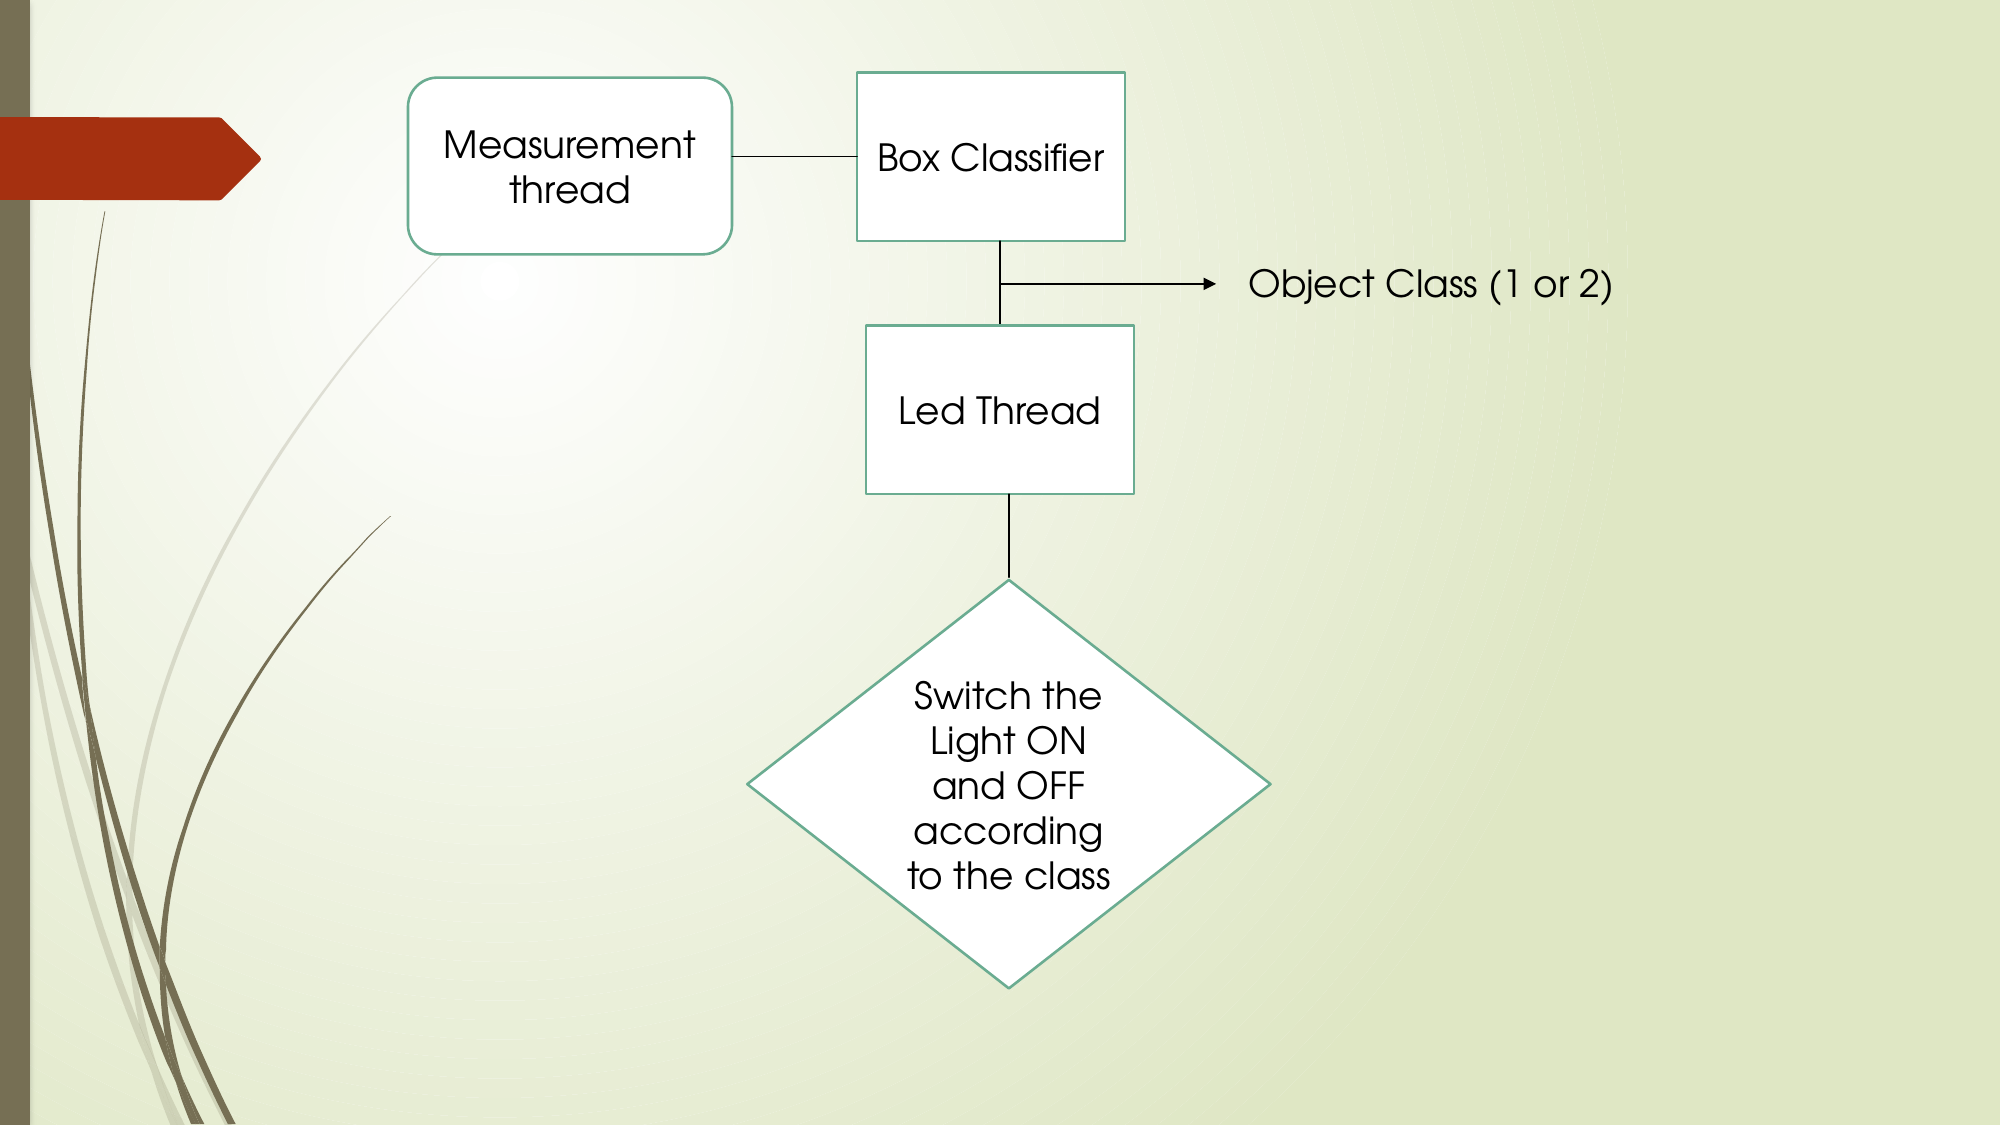

Box Classifier
Measurement
thread
Object Class (1 or 2)
Led Thread
Switch the Light ON and OFF according to the class